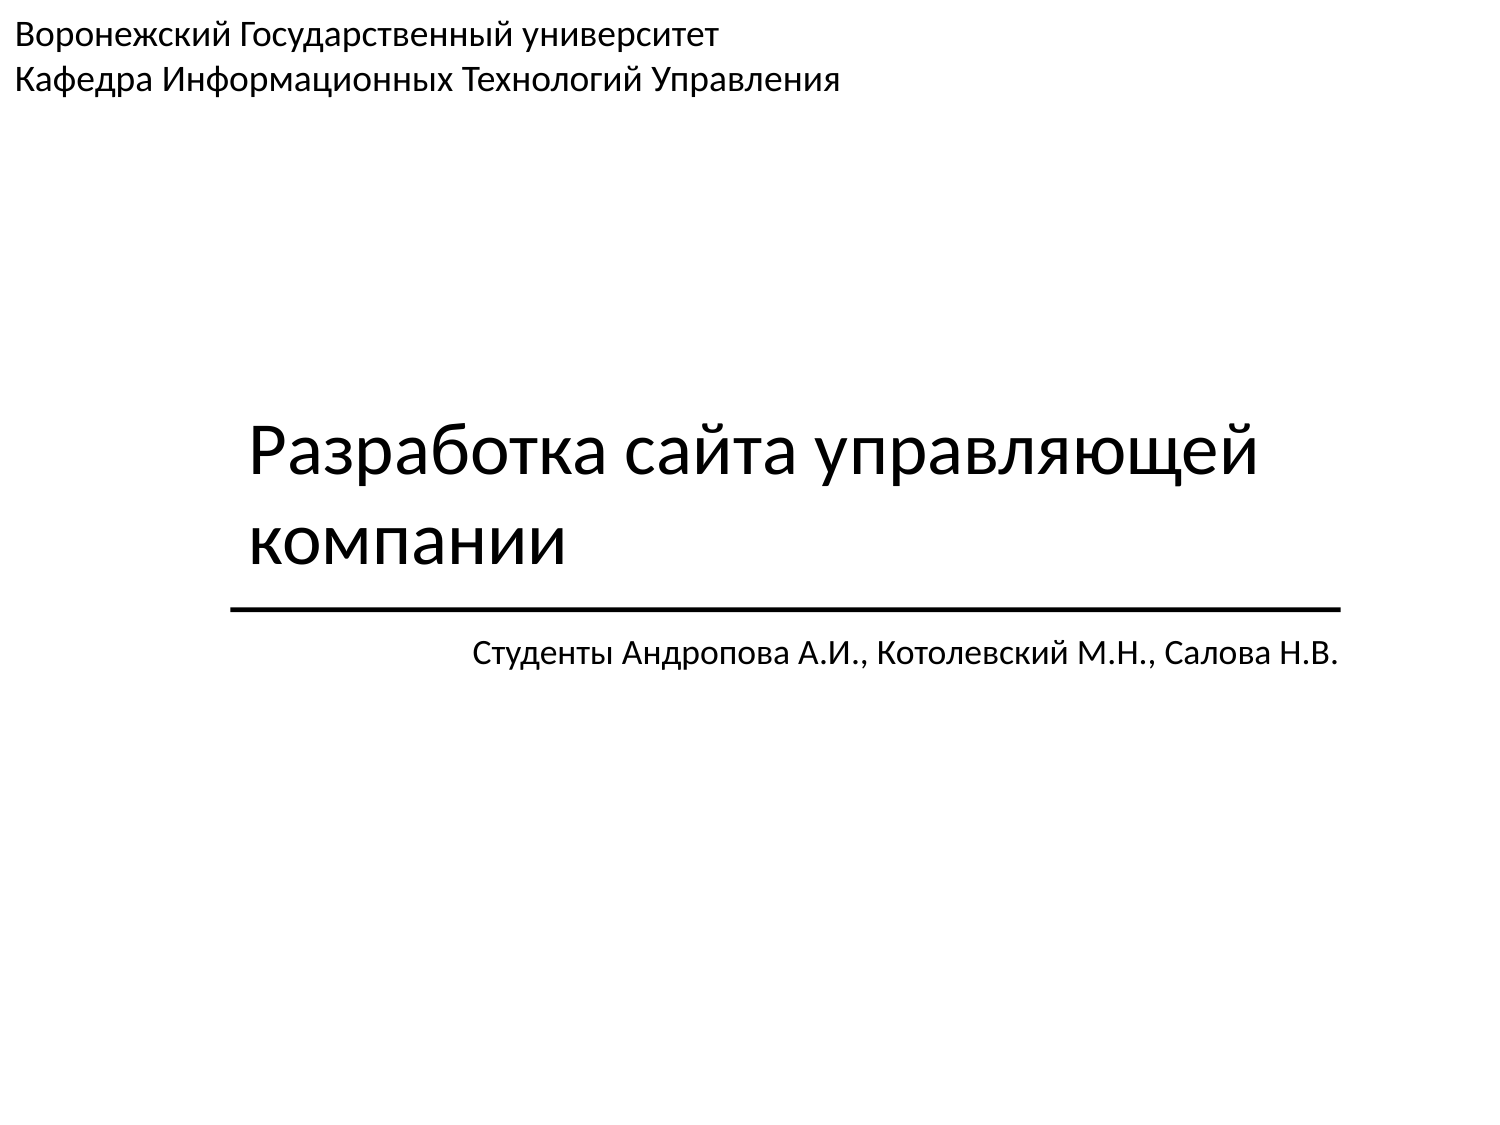

Воронежский Государственный университет
Кафедра Информационных Технологий Управления
Разработка сайта управляющей компании

Студенты Андропова А.И., Котолевский М.Н., Салова Н.В.